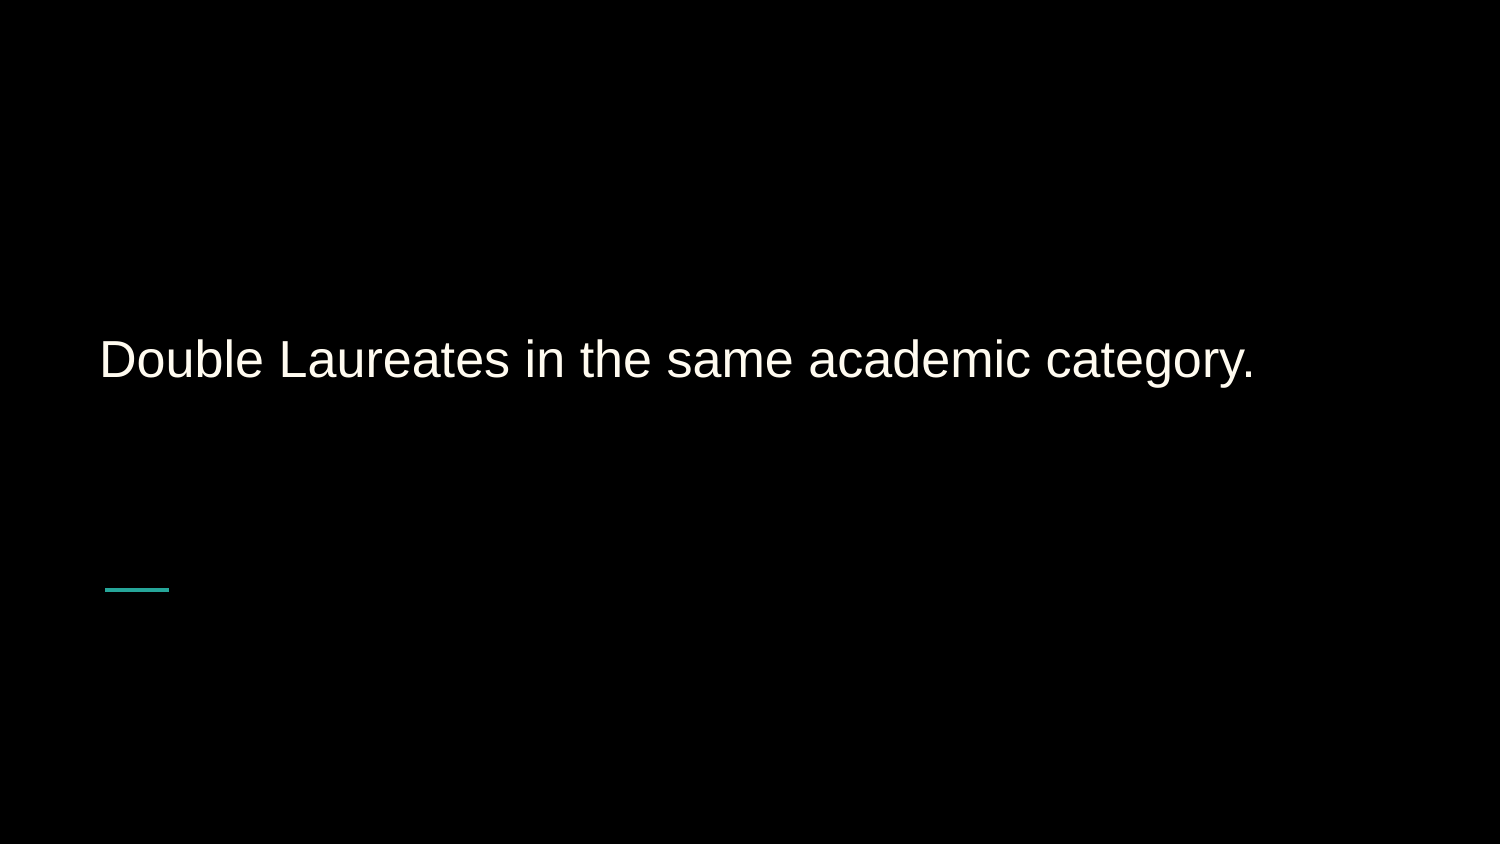

# Double Laureates in the same academic category.